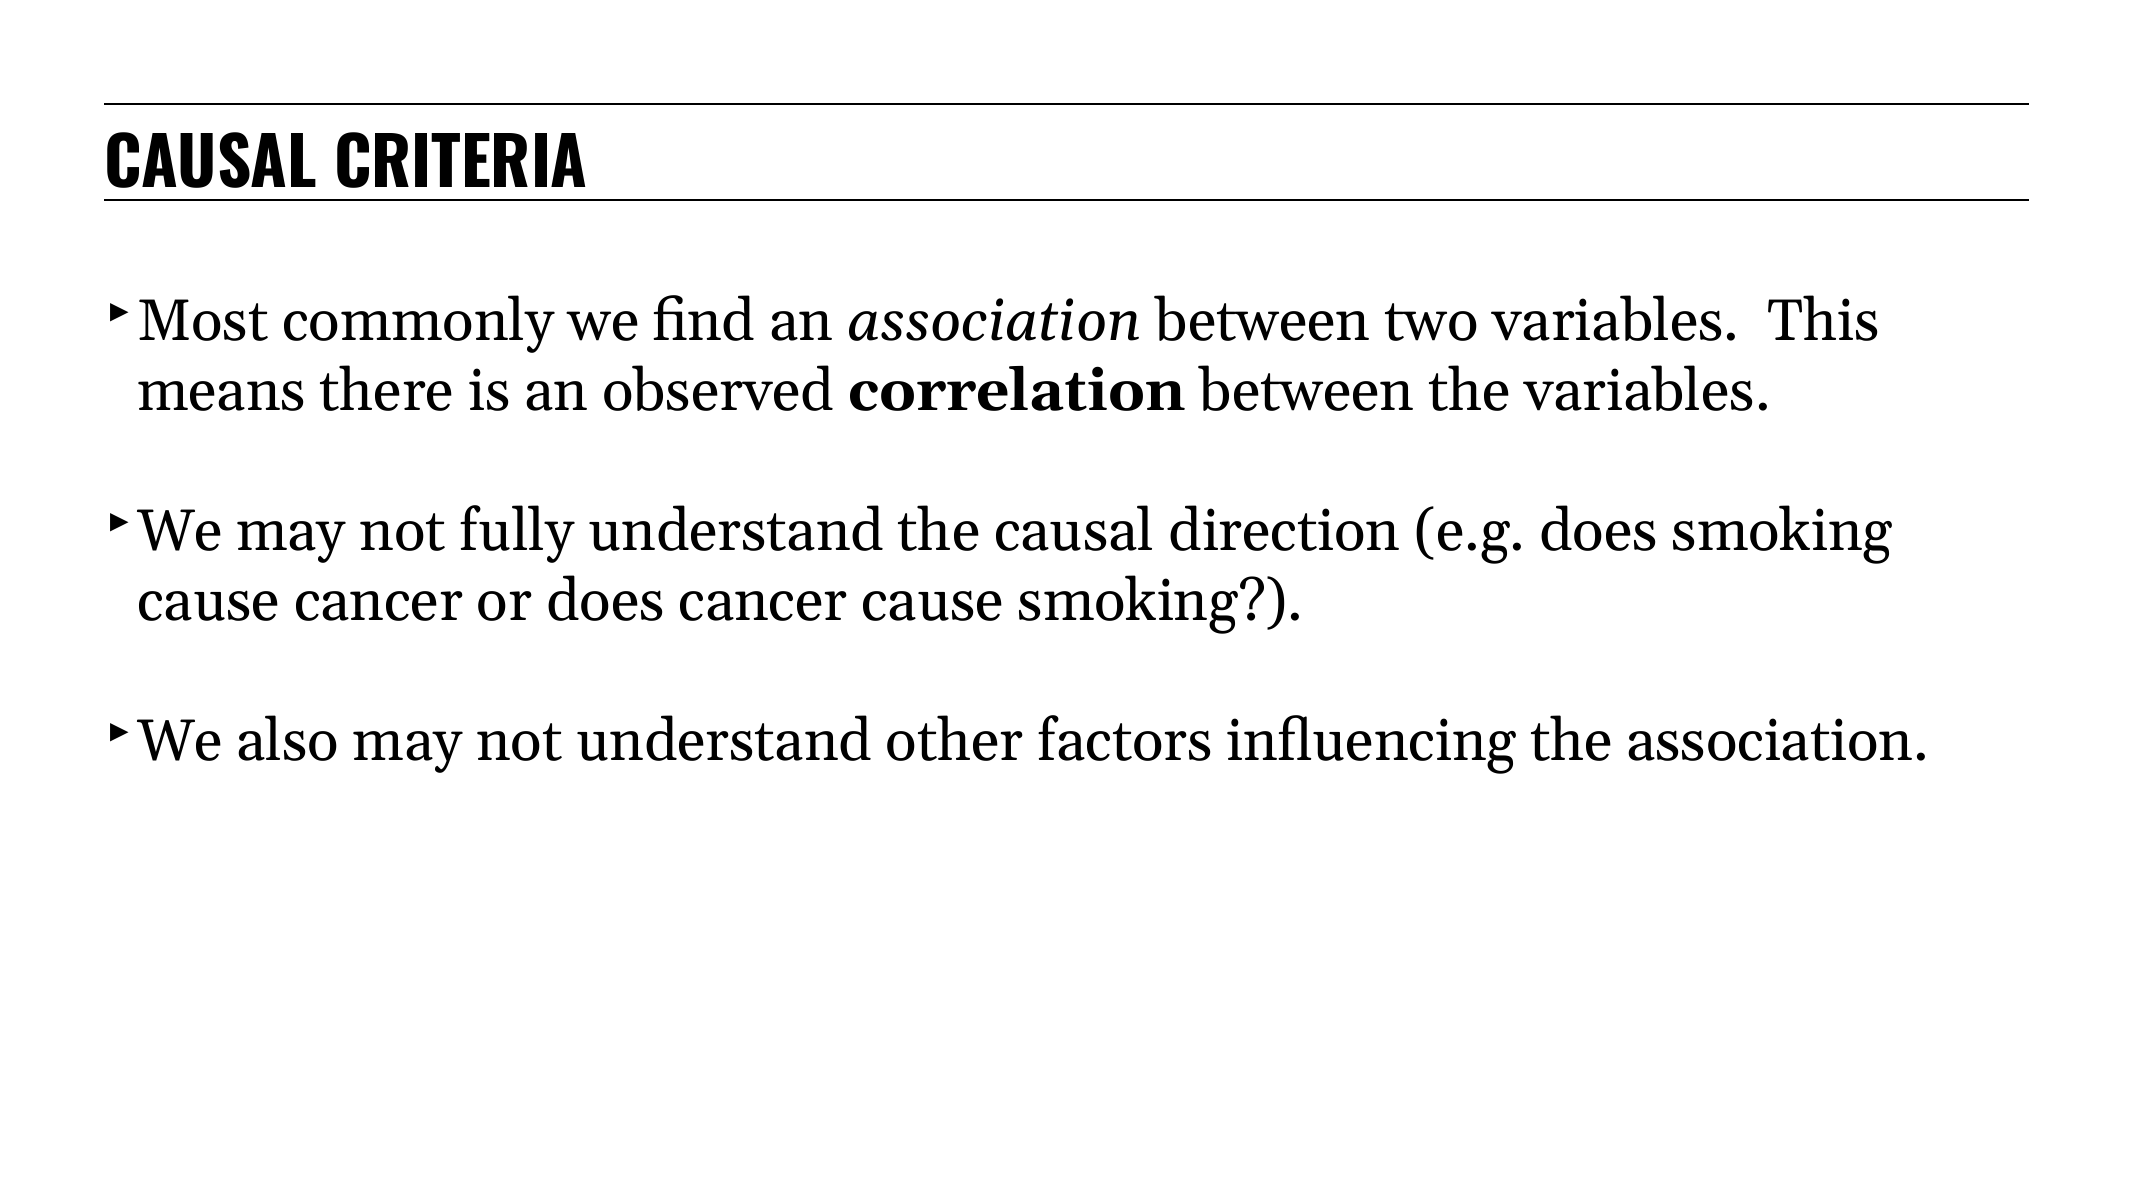

CAUSAL CRITERIA

Most commonly we find an association between two variables.  This means there is an observed correlation between the variables.

We may not fully understand the causal direction (e.g. does smoking cause cancer or does cancer cause smoking?).

We also may not understand other factors influencing the association.